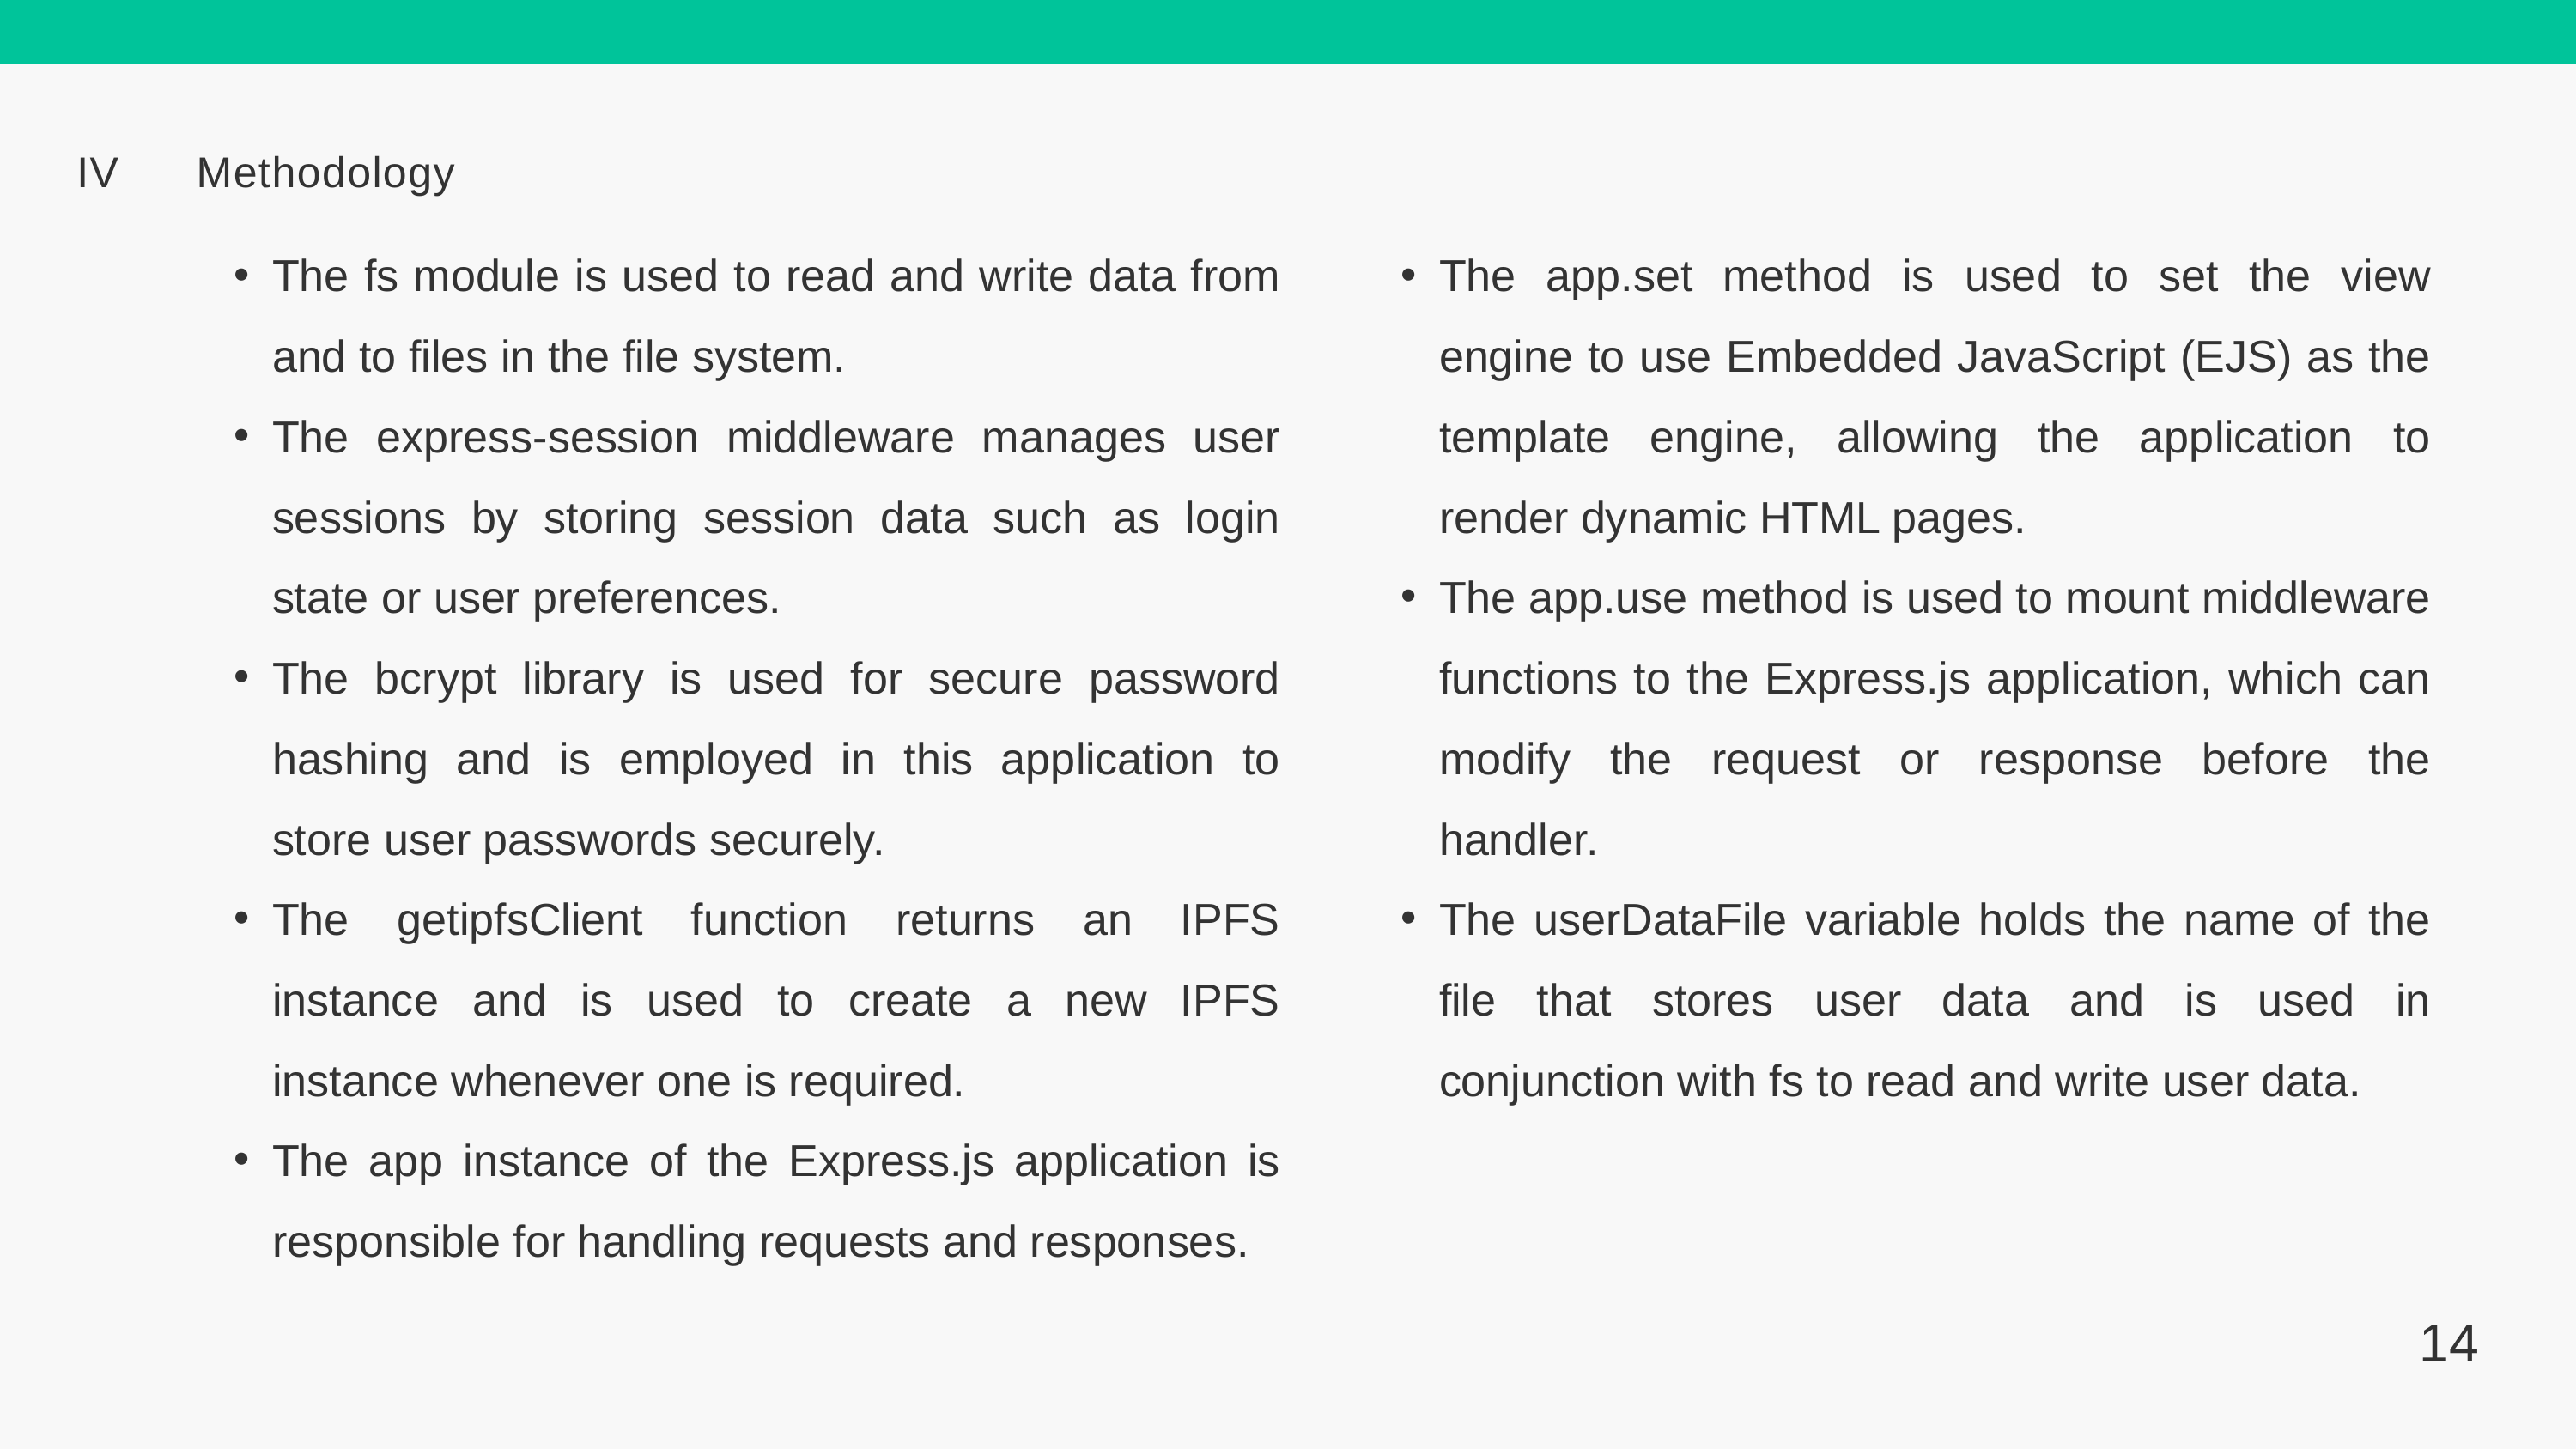

IV
Methodology
The fs module is used to read and write data from and to files in the file system.
The express-session middleware manages user sessions by storing session data such as login state or user preferences.
The bcrypt library is used for secure password hashing and is employed in this application to store user passwords securely.
The getipfsClient function returns an IPFS instance and is used to create a new IPFS instance whenever one is required.
The app instance of the Express.js application is responsible for handling requests and responses.
The app.set method is used to set the view engine to use Embedded JavaScript (EJS) as the template engine, allowing the application to render dynamic HTML pages.
The app.use method is used to mount middleware functions to the Express.js application, which can modify the request or response before the handler.
The userDataFile variable holds the name of the file that stores user data and is used in conjunction with fs to read and write user data.
14